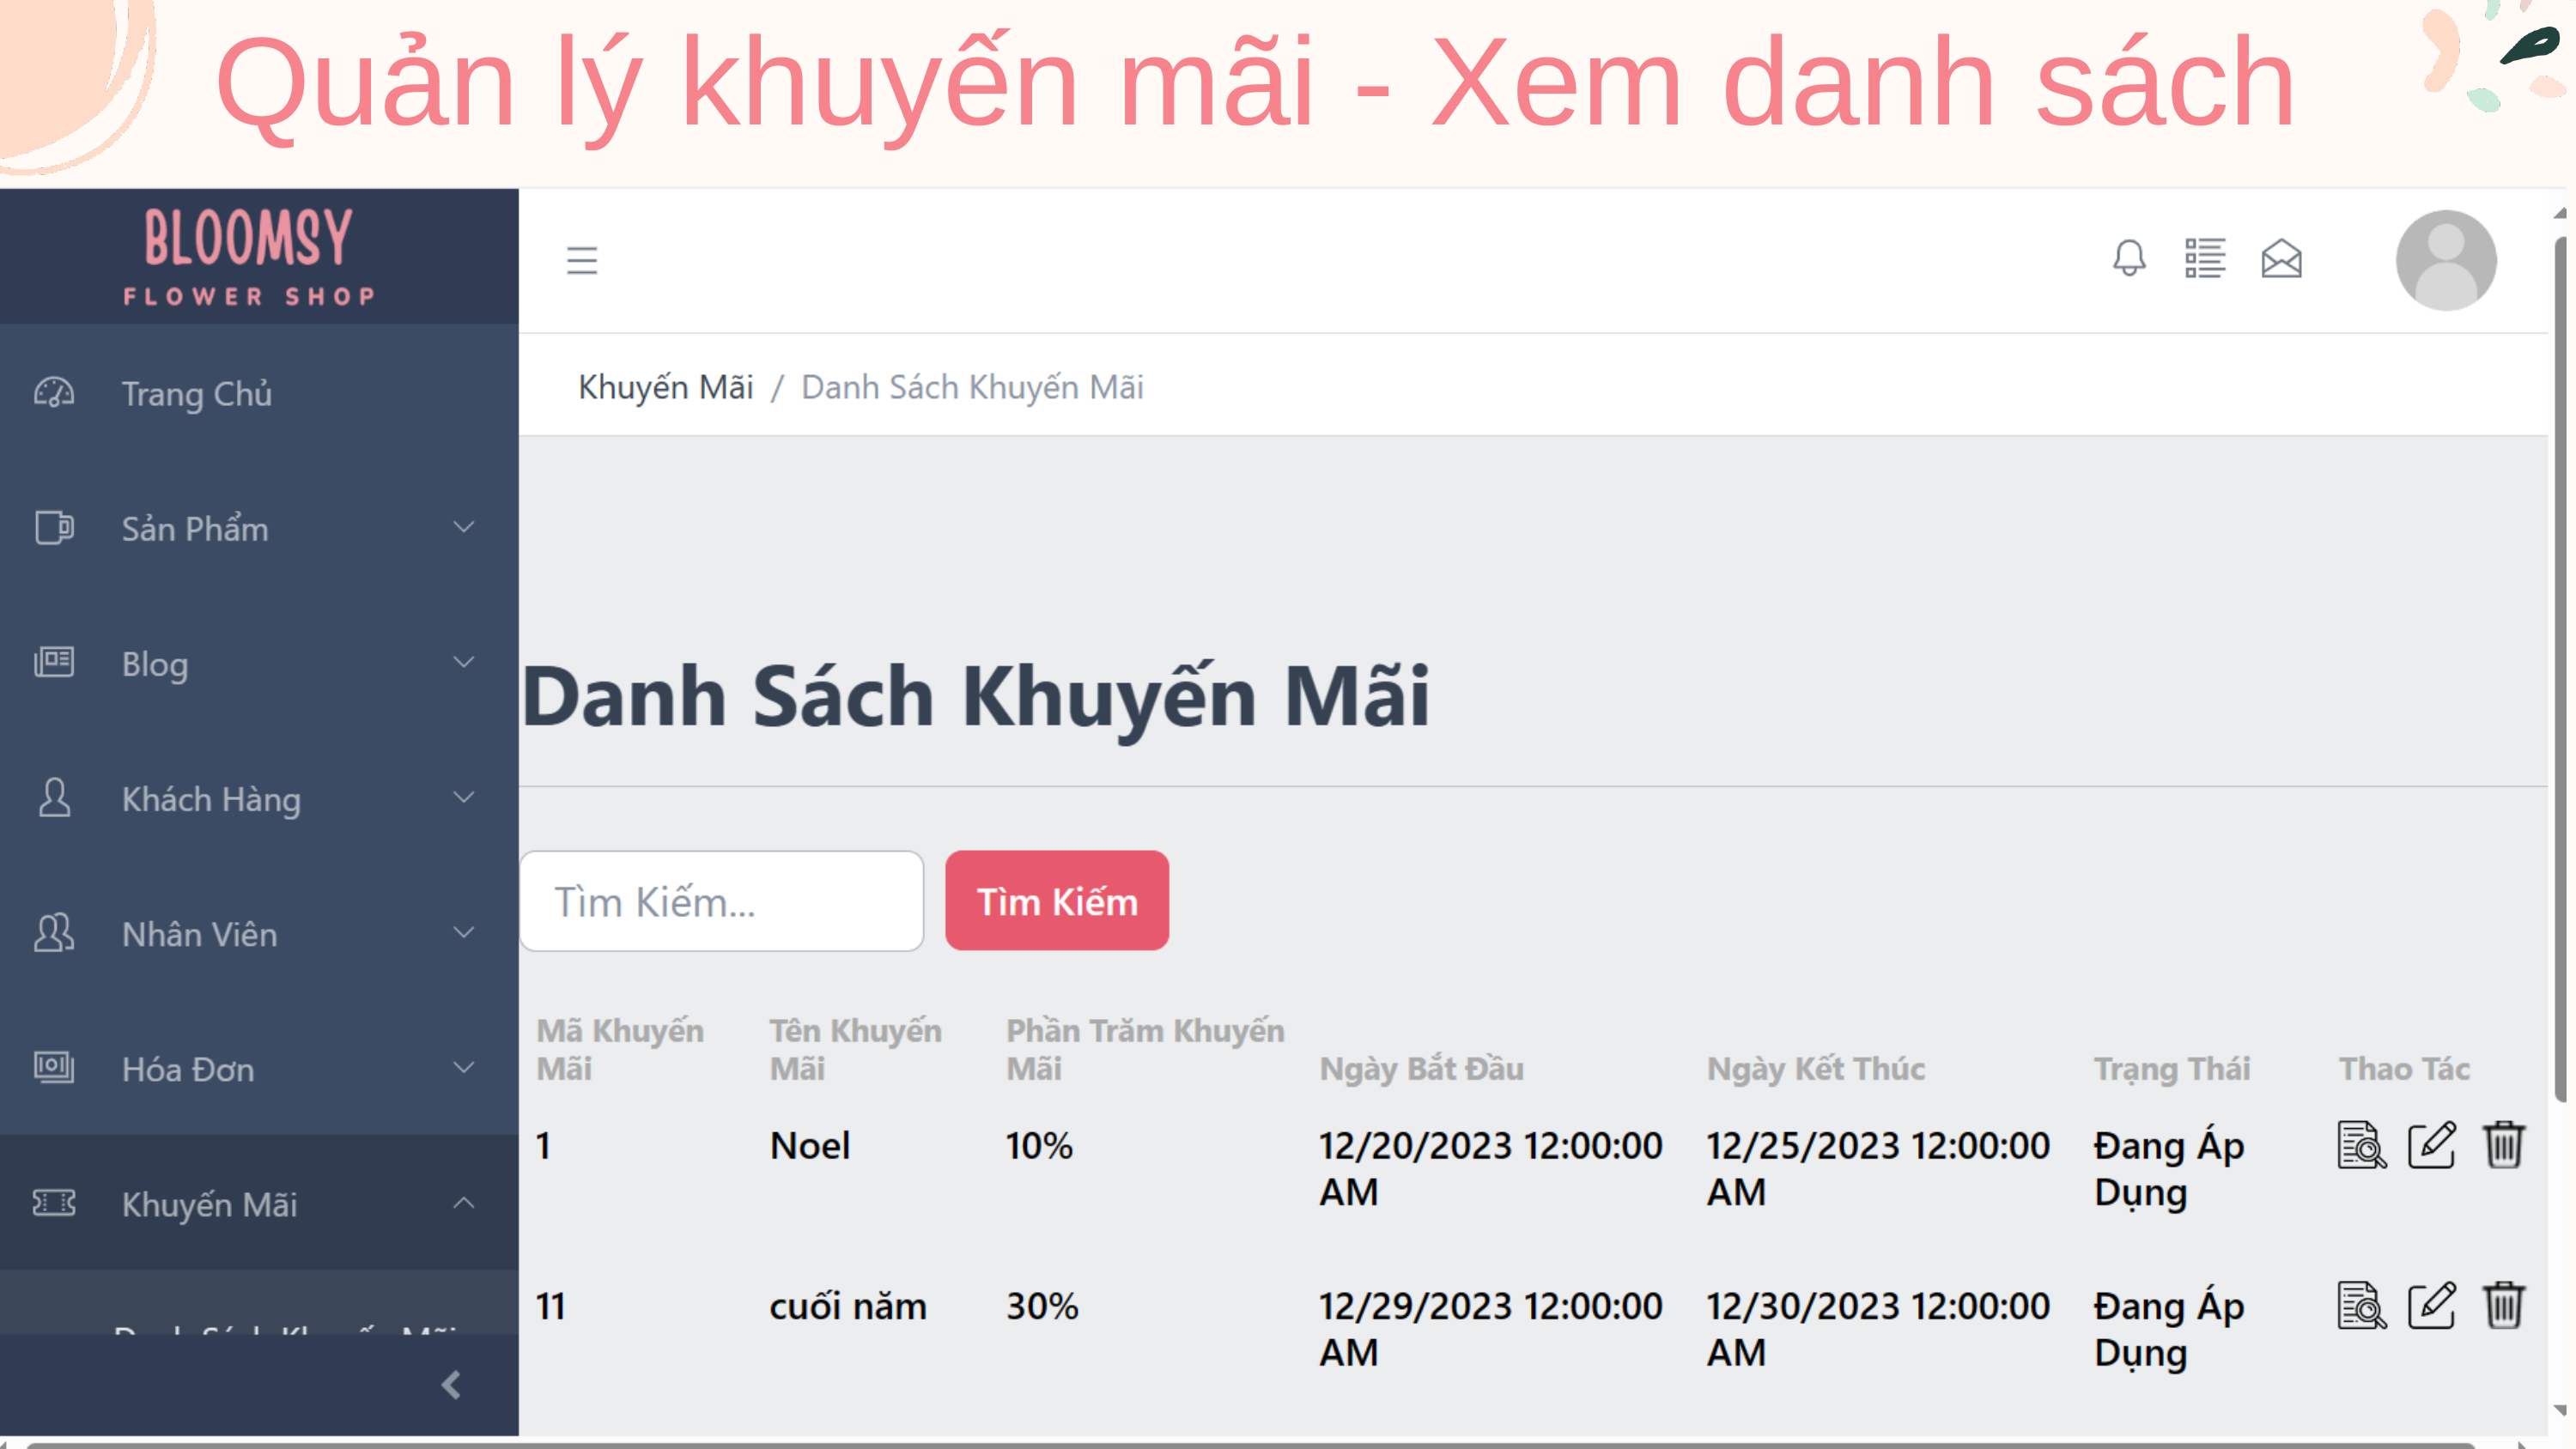

Quản lý khuyến mãi - Xem danh sách